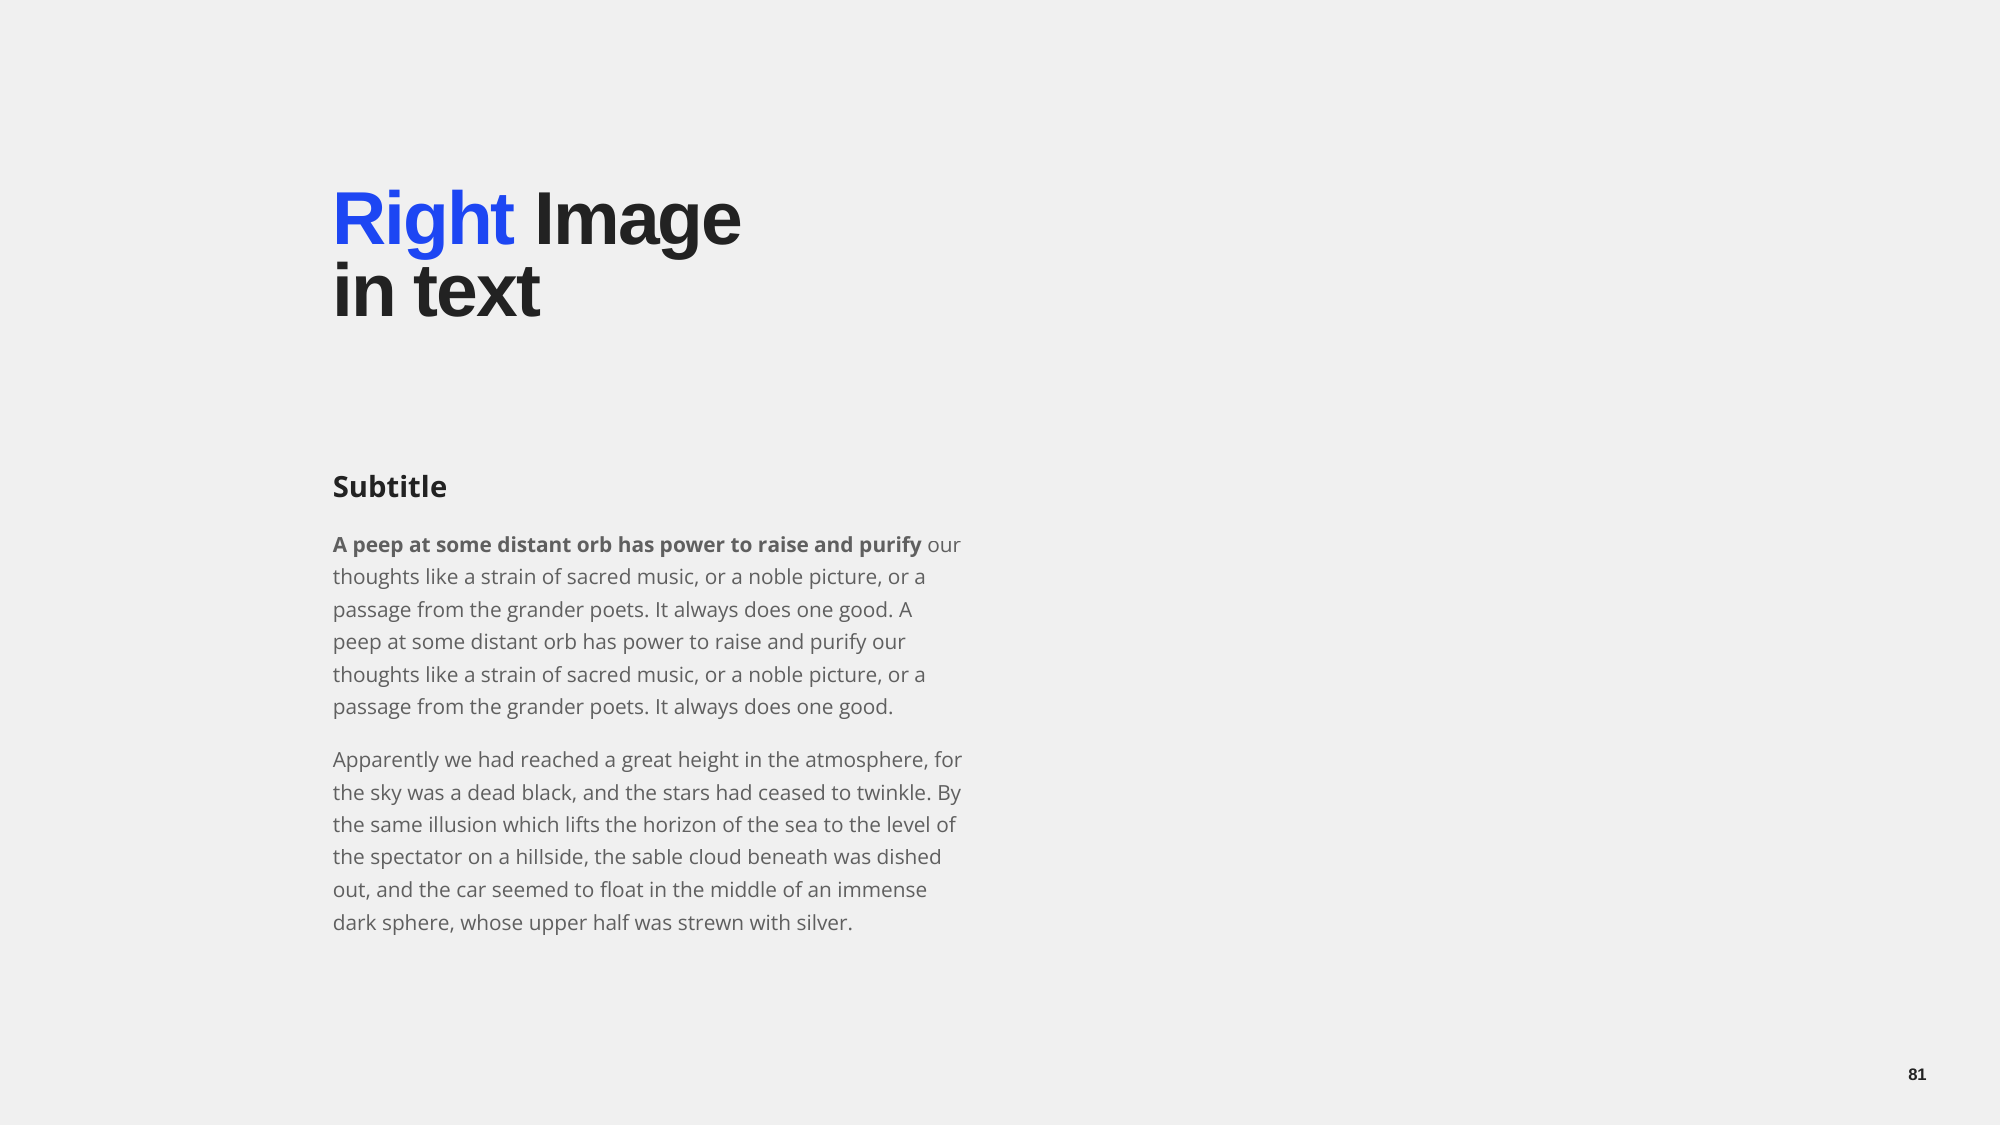

# Right Image in text
Subtitle
A peep at some distant orb has power to raise and purify our thoughts like a strain of sacred music, or a noble picture, or a passage from the grander poets. It always does one good. A peep at some distant orb has power to raise and purify our thoughts like a strain of sacred music, or a noble picture, or a passage from the grander poets. It always does one good.
Apparently we had reached a great height in the atmosphere, for the sky was a dead black, and the stars had ceased to twinkle. By the same illusion which lifts the horizon of the sea to the level of the spectator on a hillside, the sable cloud beneath was dished out, and the car seemed to float in the middle of an immense dark sphere, whose upper half was strewn with silver.